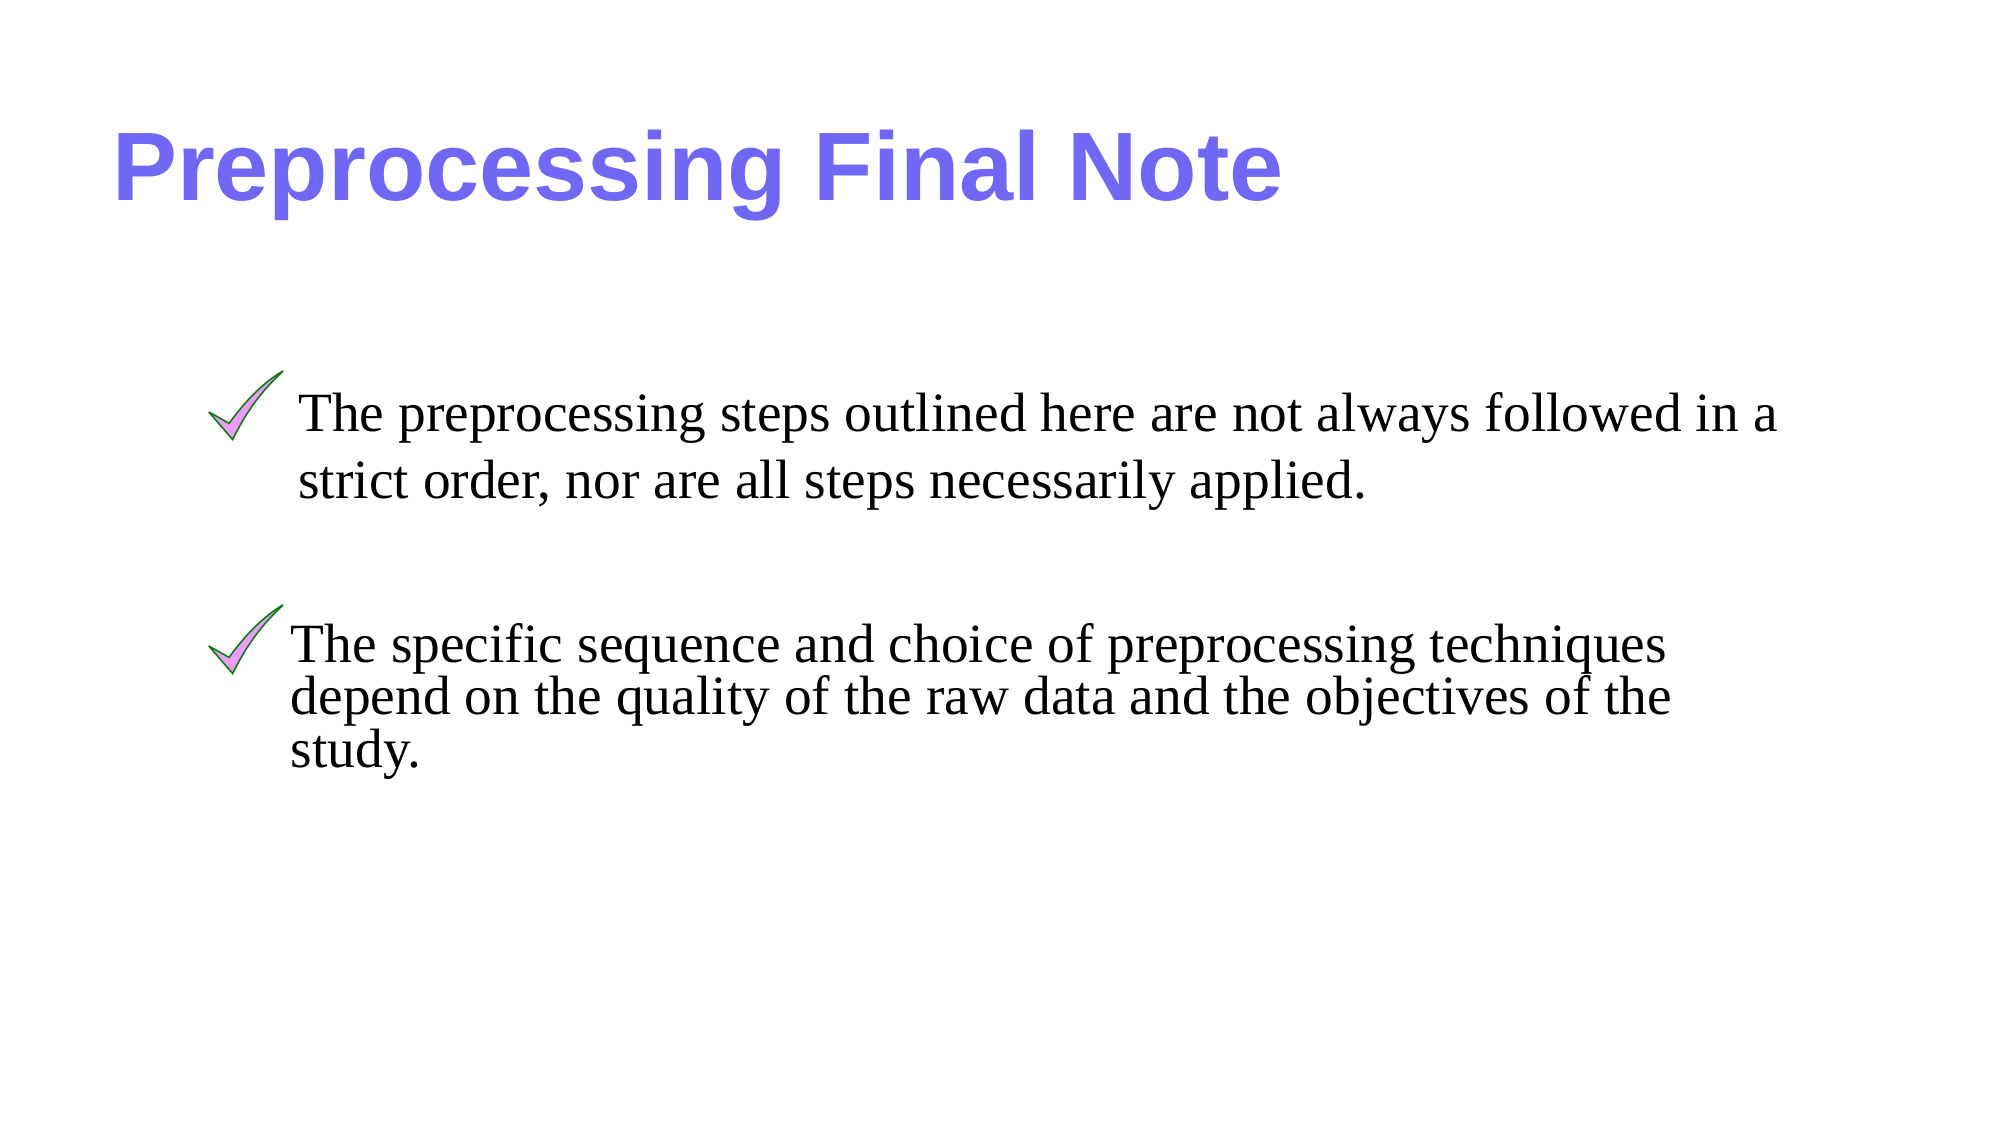

Preprocessing Final Note
The preprocessing steps outlined here are not always followed in a strict order, nor are all steps necessarily applied.

The specific sequence and choice of preprocessing techniques depend on the quality of the raw data and the objectives of the study.